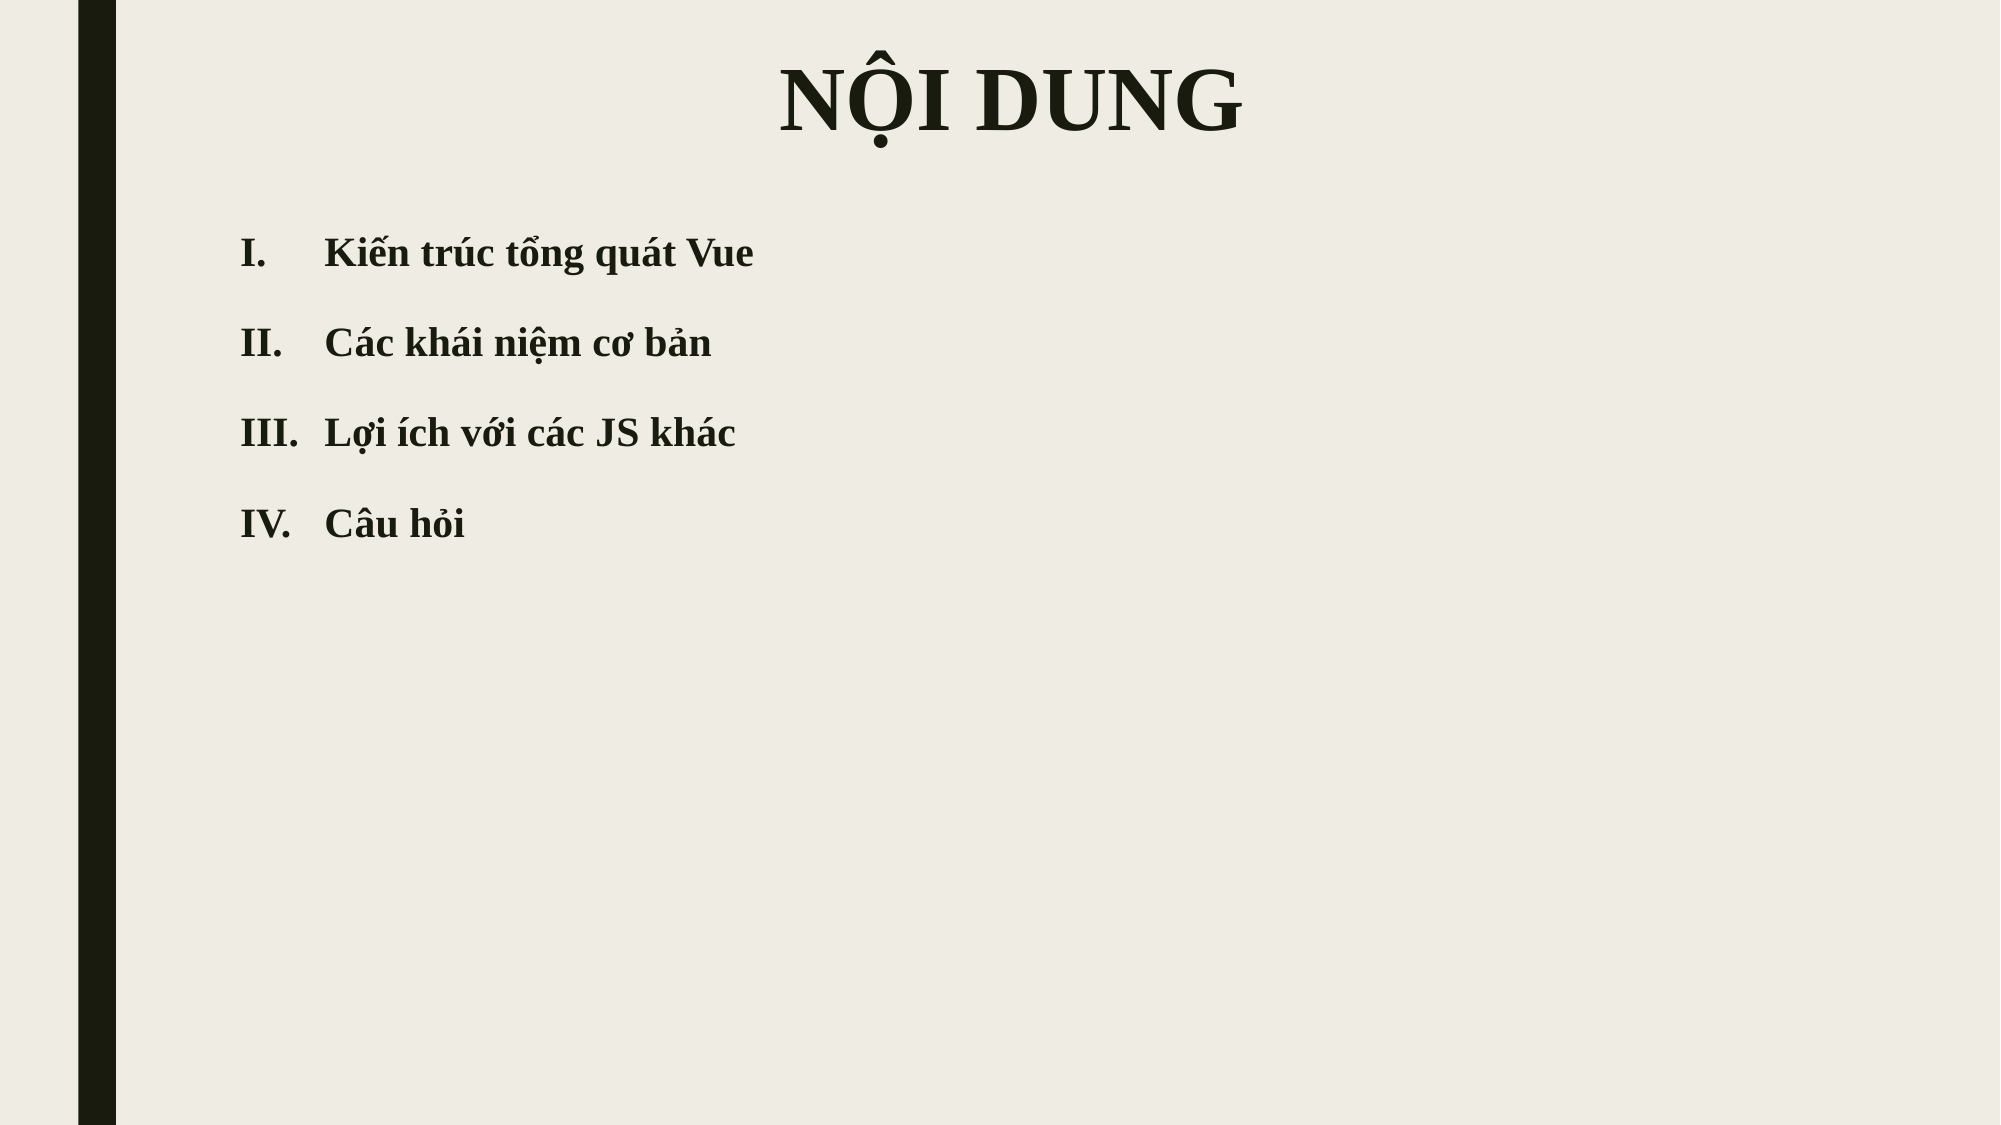

# NỘI DUNG
Kiến trúc tổng quát Vue
Các khái niệm cơ bản
Lợi ích với các JS khác
Câu hỏi